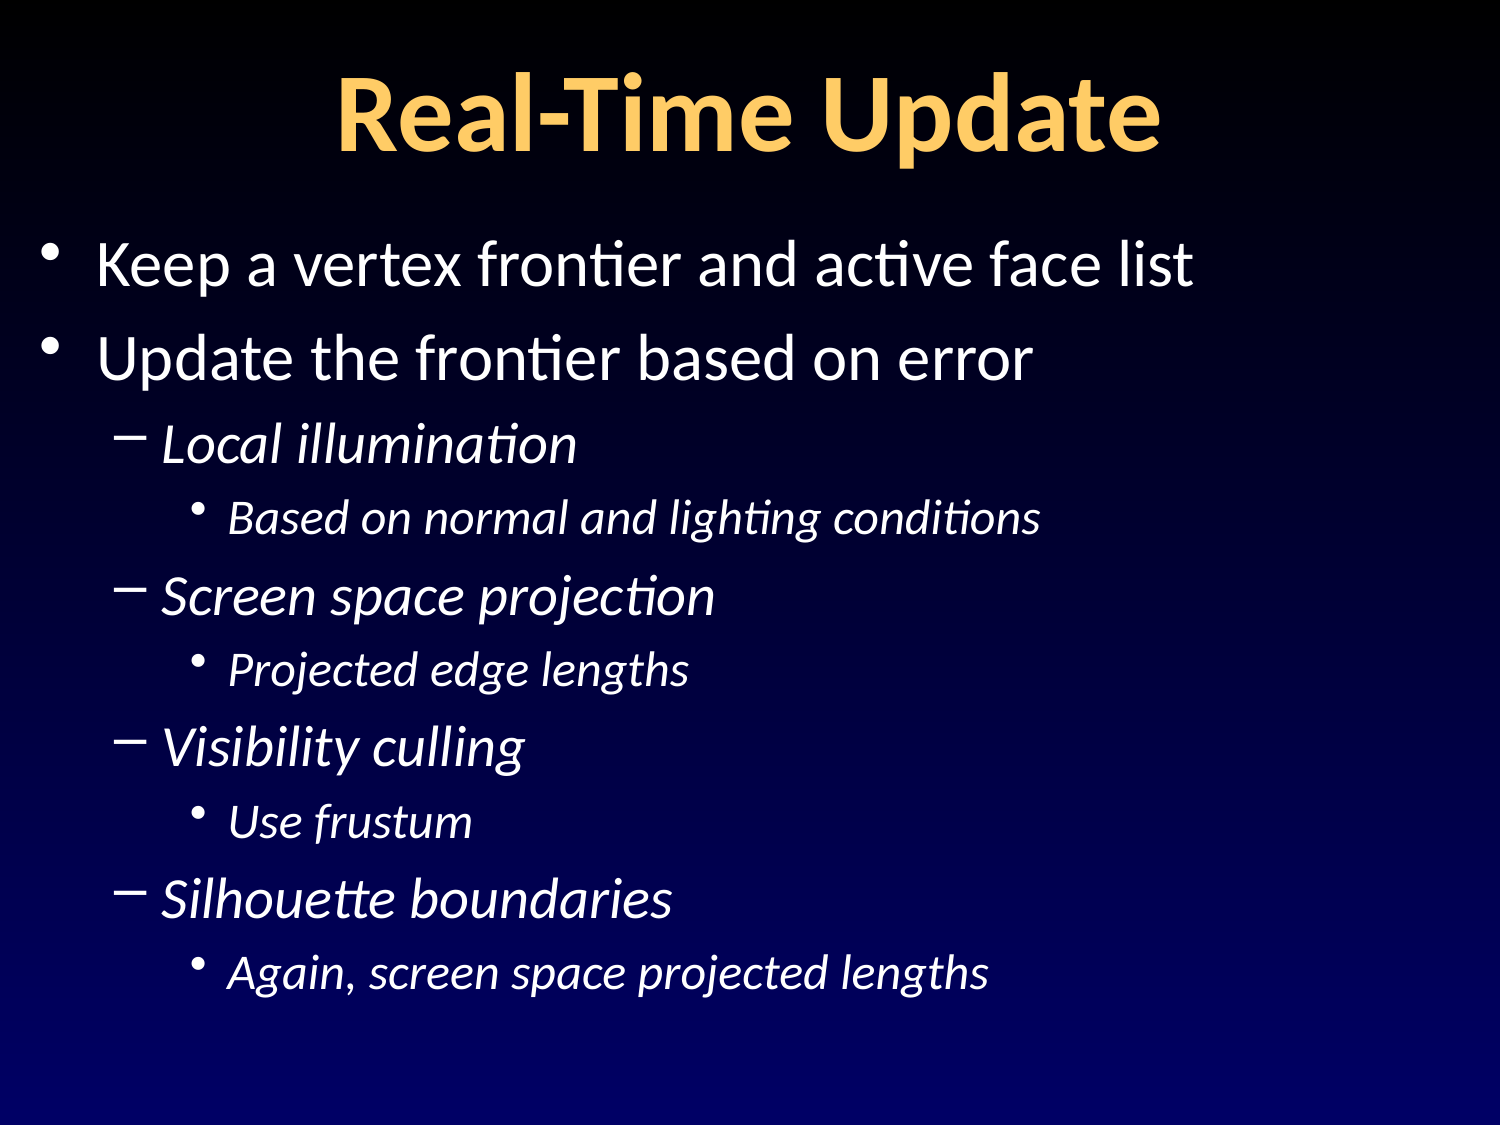

# Real-Time Update
Keep a vertex frontier and active face list
Update the frontier based on error
Local illumination
Based on normal and lighting conditions
Screen space projection
Projected edge lengths
Visibility culling
Use frustum
Silhouette boundaries
Again, screen space projected lengths